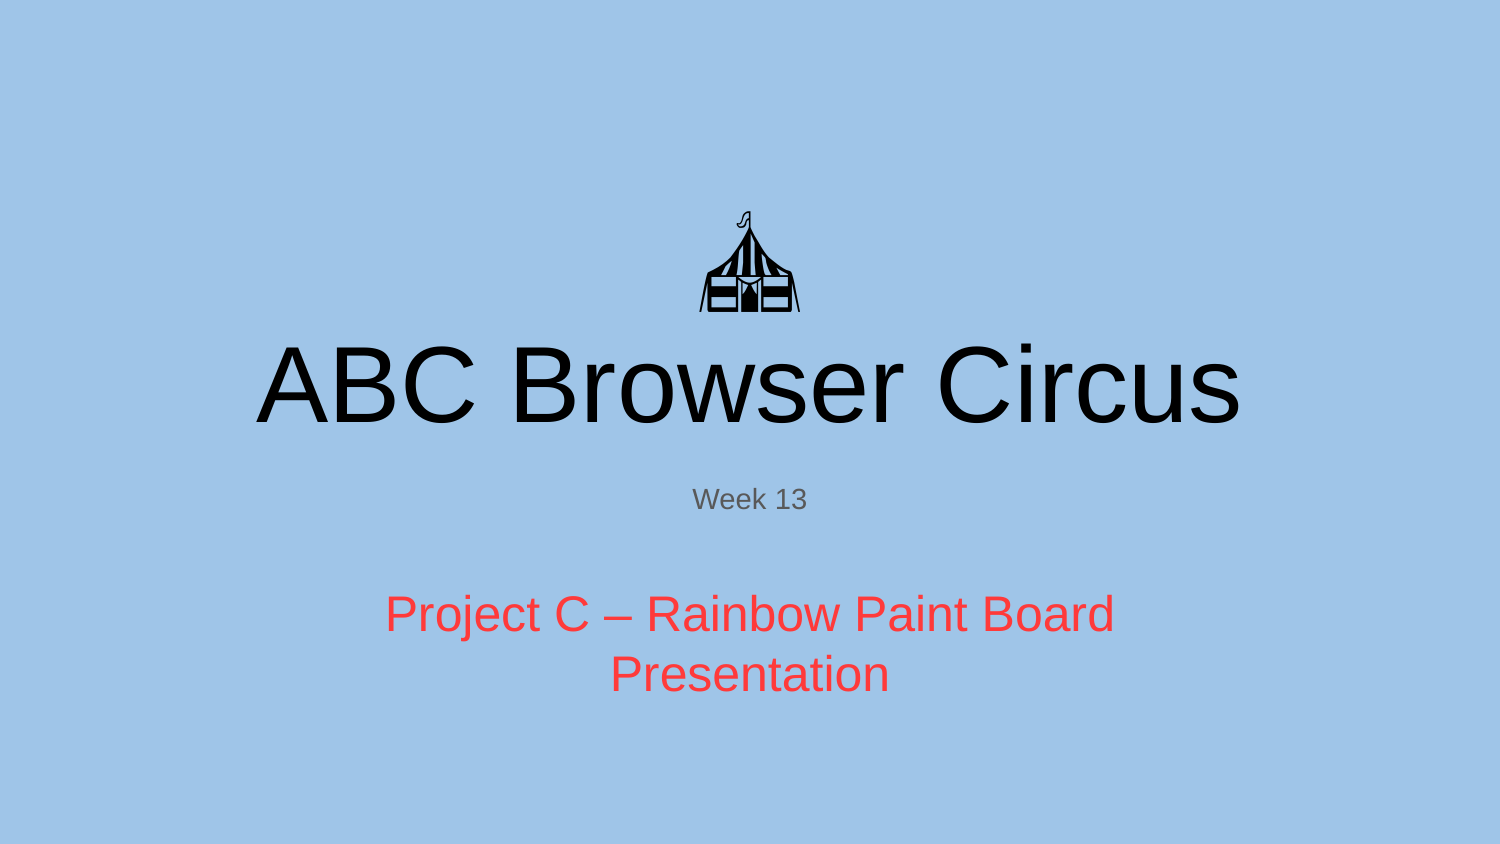

# 🎪 ABC Browser Circus
Week 13
Project C – Rainbow Paint Board
Presentation